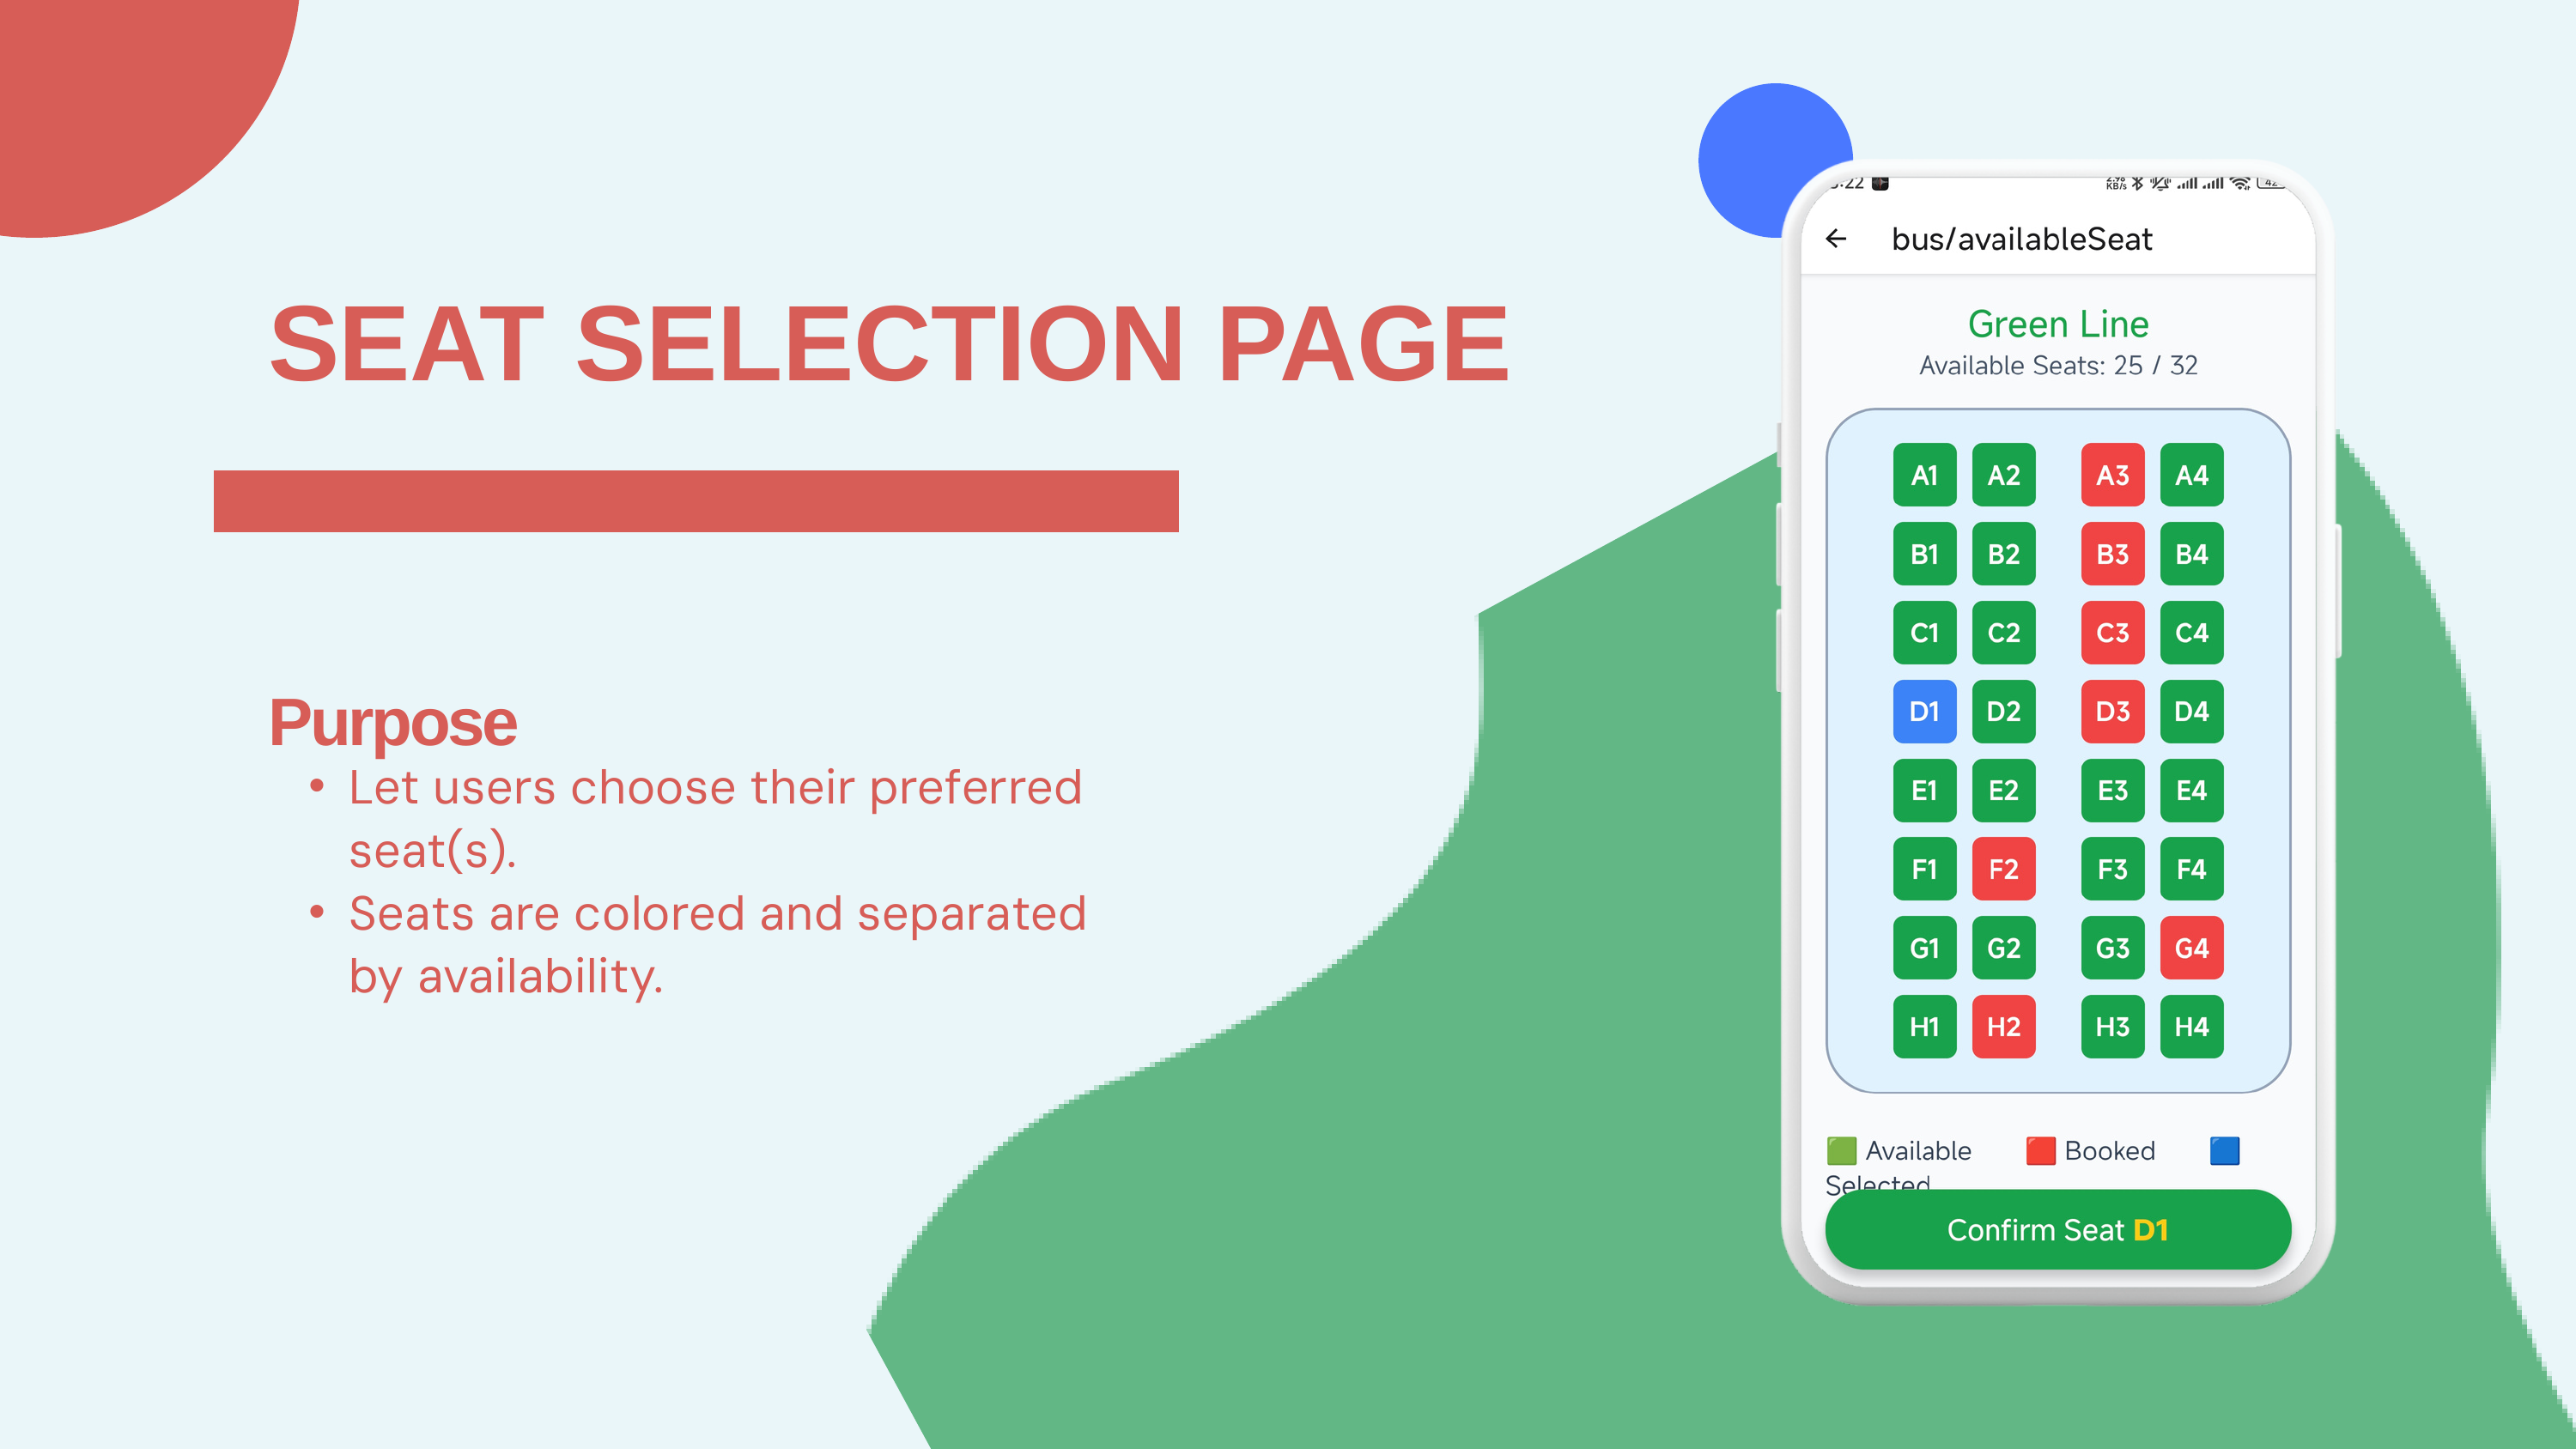

SEAT SELECTION PAGE

Purpose
Let users choose their preferred seat(s).
Seats are colored and separated by availability.